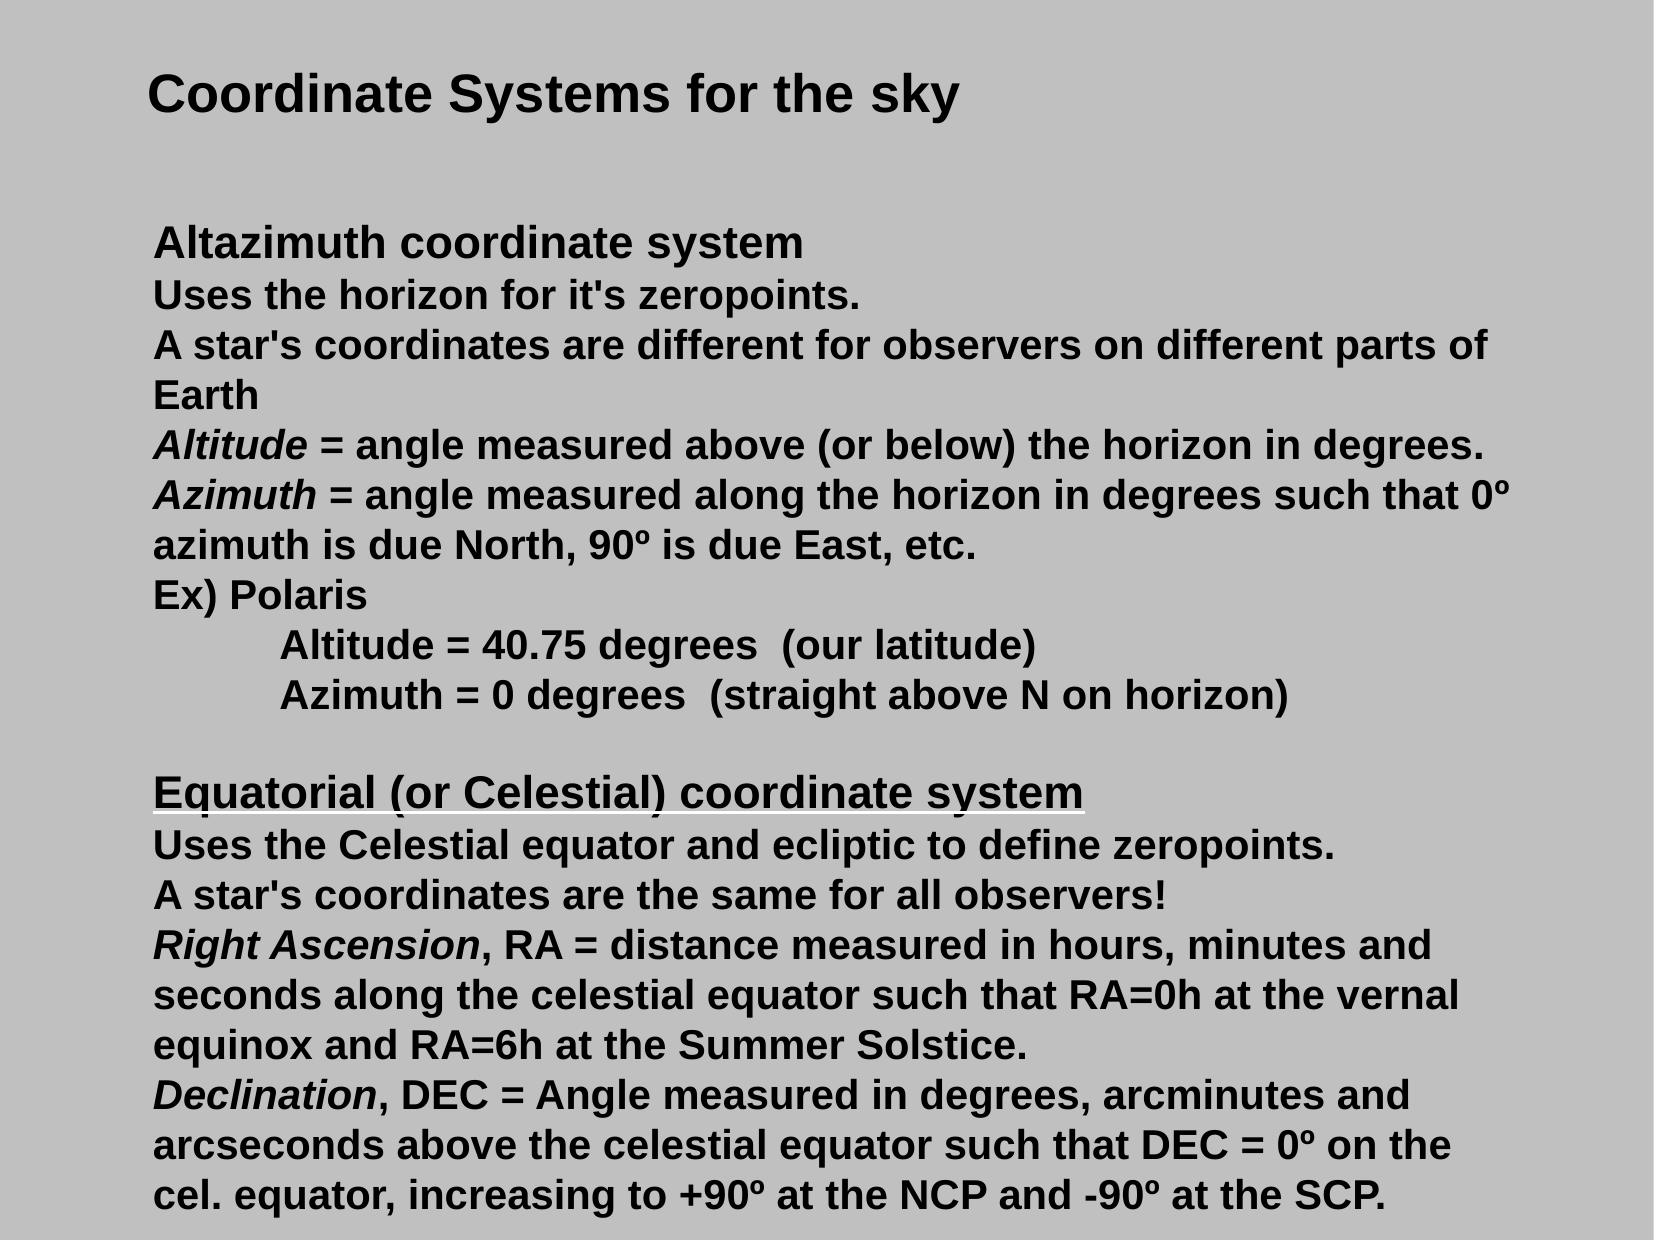

Coordinate Systems for the sky
Altazimuth coordinate system
Uses the horizon for it's zeropoints.
A star's coordinates are different for observers on different parts of Earth
Altitude = angle measured above (or below) the horizon in degrees.
Azimuth = angle measured along the horizon in degrees such that 0º azimuth is due North, 90º is due East, etc.
Ex) Polaris
           Altitude = 40.75 degrees  (our latitude)
           Azimuth = 0 degrees  (straight above N on horizon)

Equatorial (or Celestial) coordinate system
Uses the Celestial equator and ecliptic to define zeropoints.
A star's coordinates are the same for all observers!
Right Ascension, RA = distance measured in hours, minutes and seconds along the celestial equator such that RA=0h at the vernal equinox and RA=6h at the Summer Solstice.
Declination, DEC = Angle measured in degrees, arcminutes and arcseconds above the celestial equator such that DEC = 0º on the cel. equator, increasing to +90º at the NCP and -90º at the SCP.